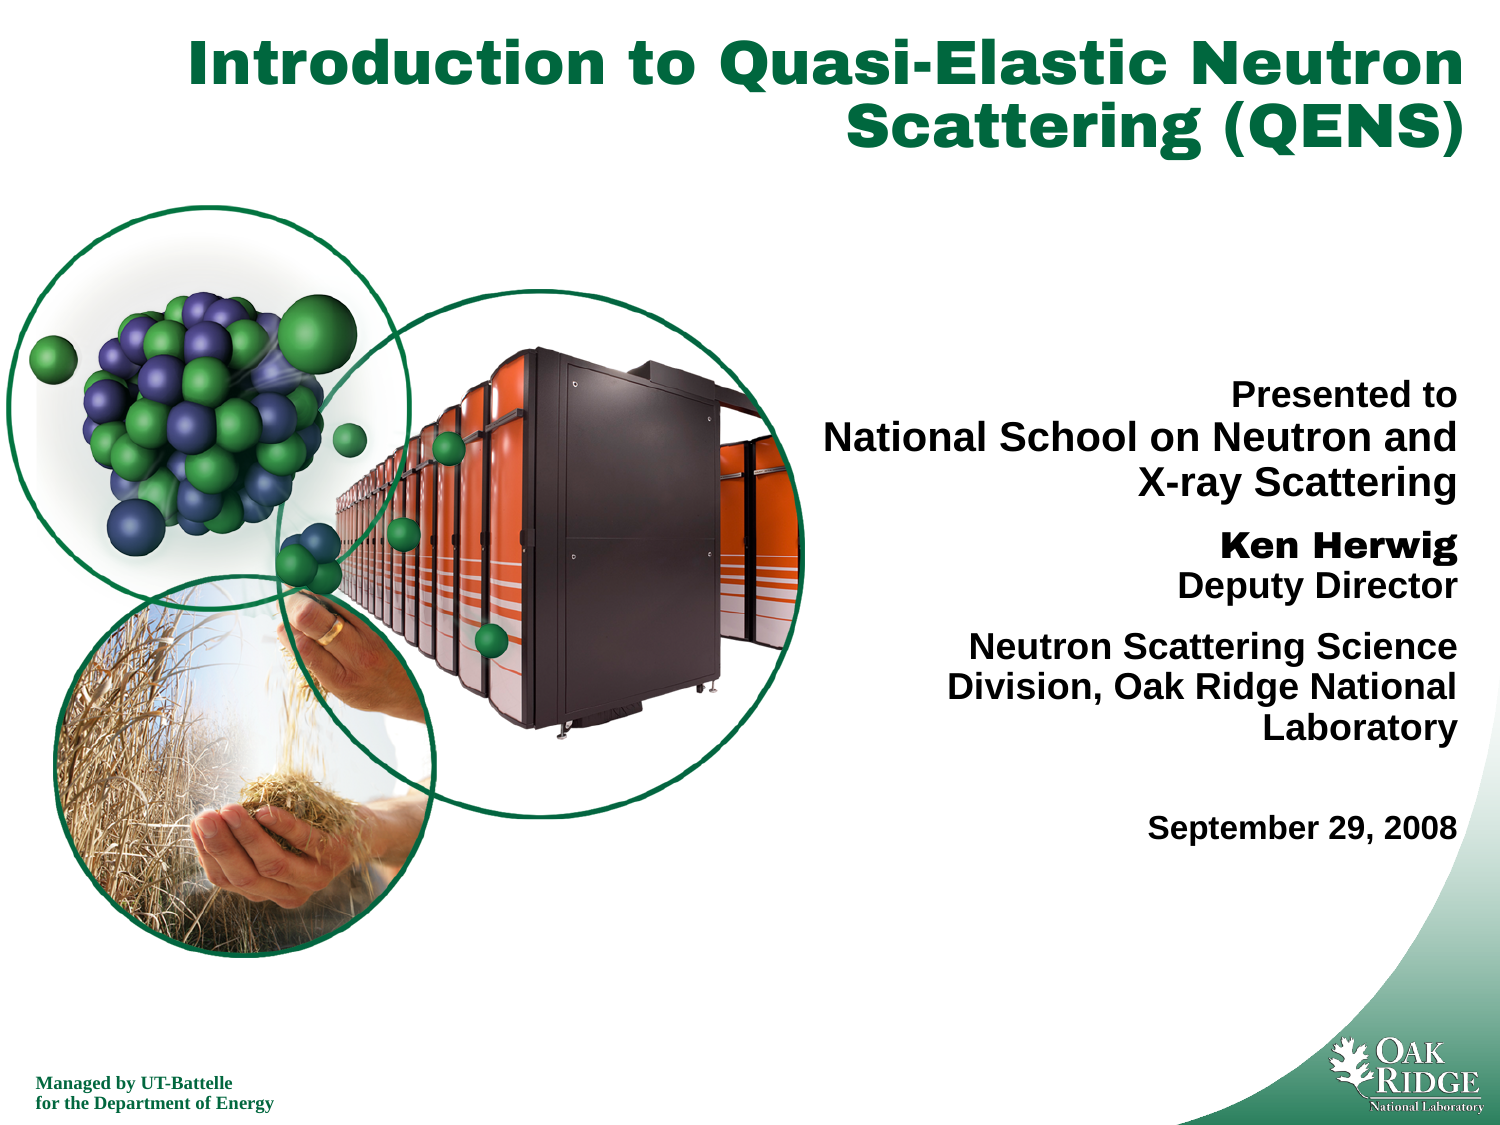

# Introduction to Quasi-Elastic Neutron Scattering (QENS)
Presented to
National School on Neutron and X-ray Scattering
Ken Herwig
Deputy Director
Neutron Scattering Science Division, Oak Ridge National Laboratory
September 29, 2008